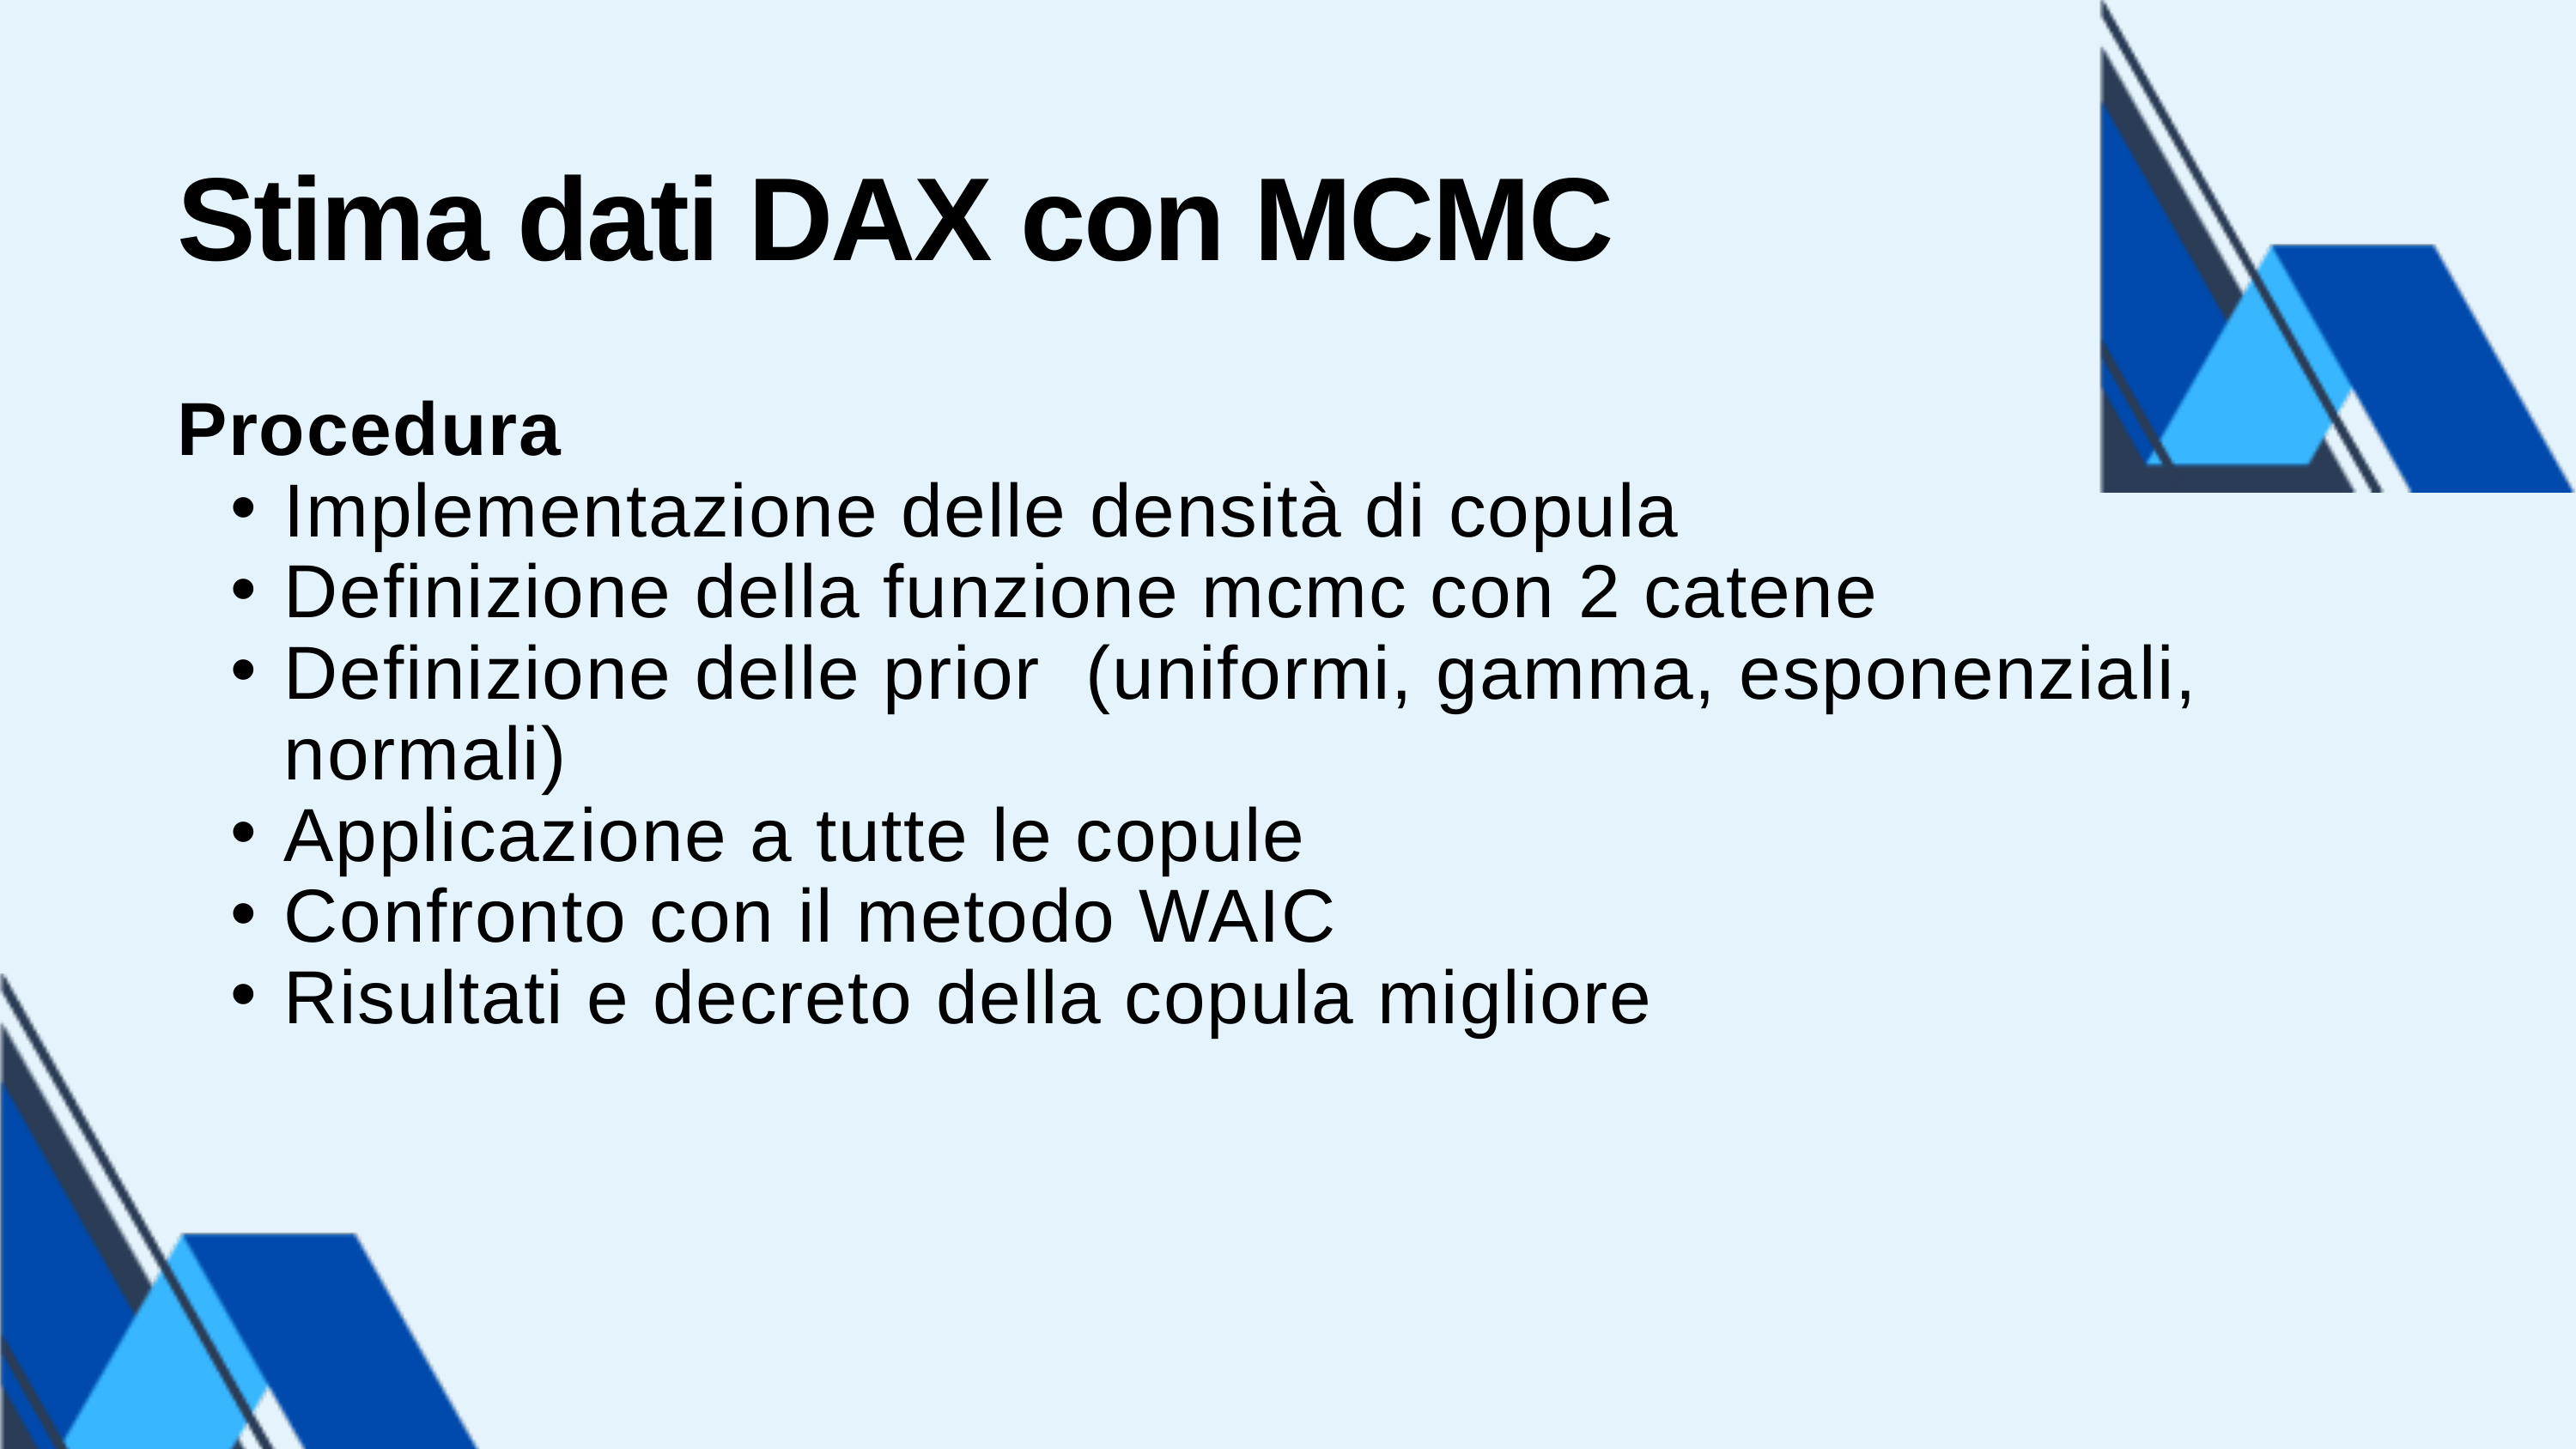

Stima dati DAX con MCMC

Procedura
Implementazione delle densità di copula
Definizione della funzione mcmc con 2 catene
Definizione delle prior  (uniformi, gamma, esponenziali, normali)
Applicazione a tutte le copule
Confronto con il metodo WAIC
Risultati e decreto della copula migliore